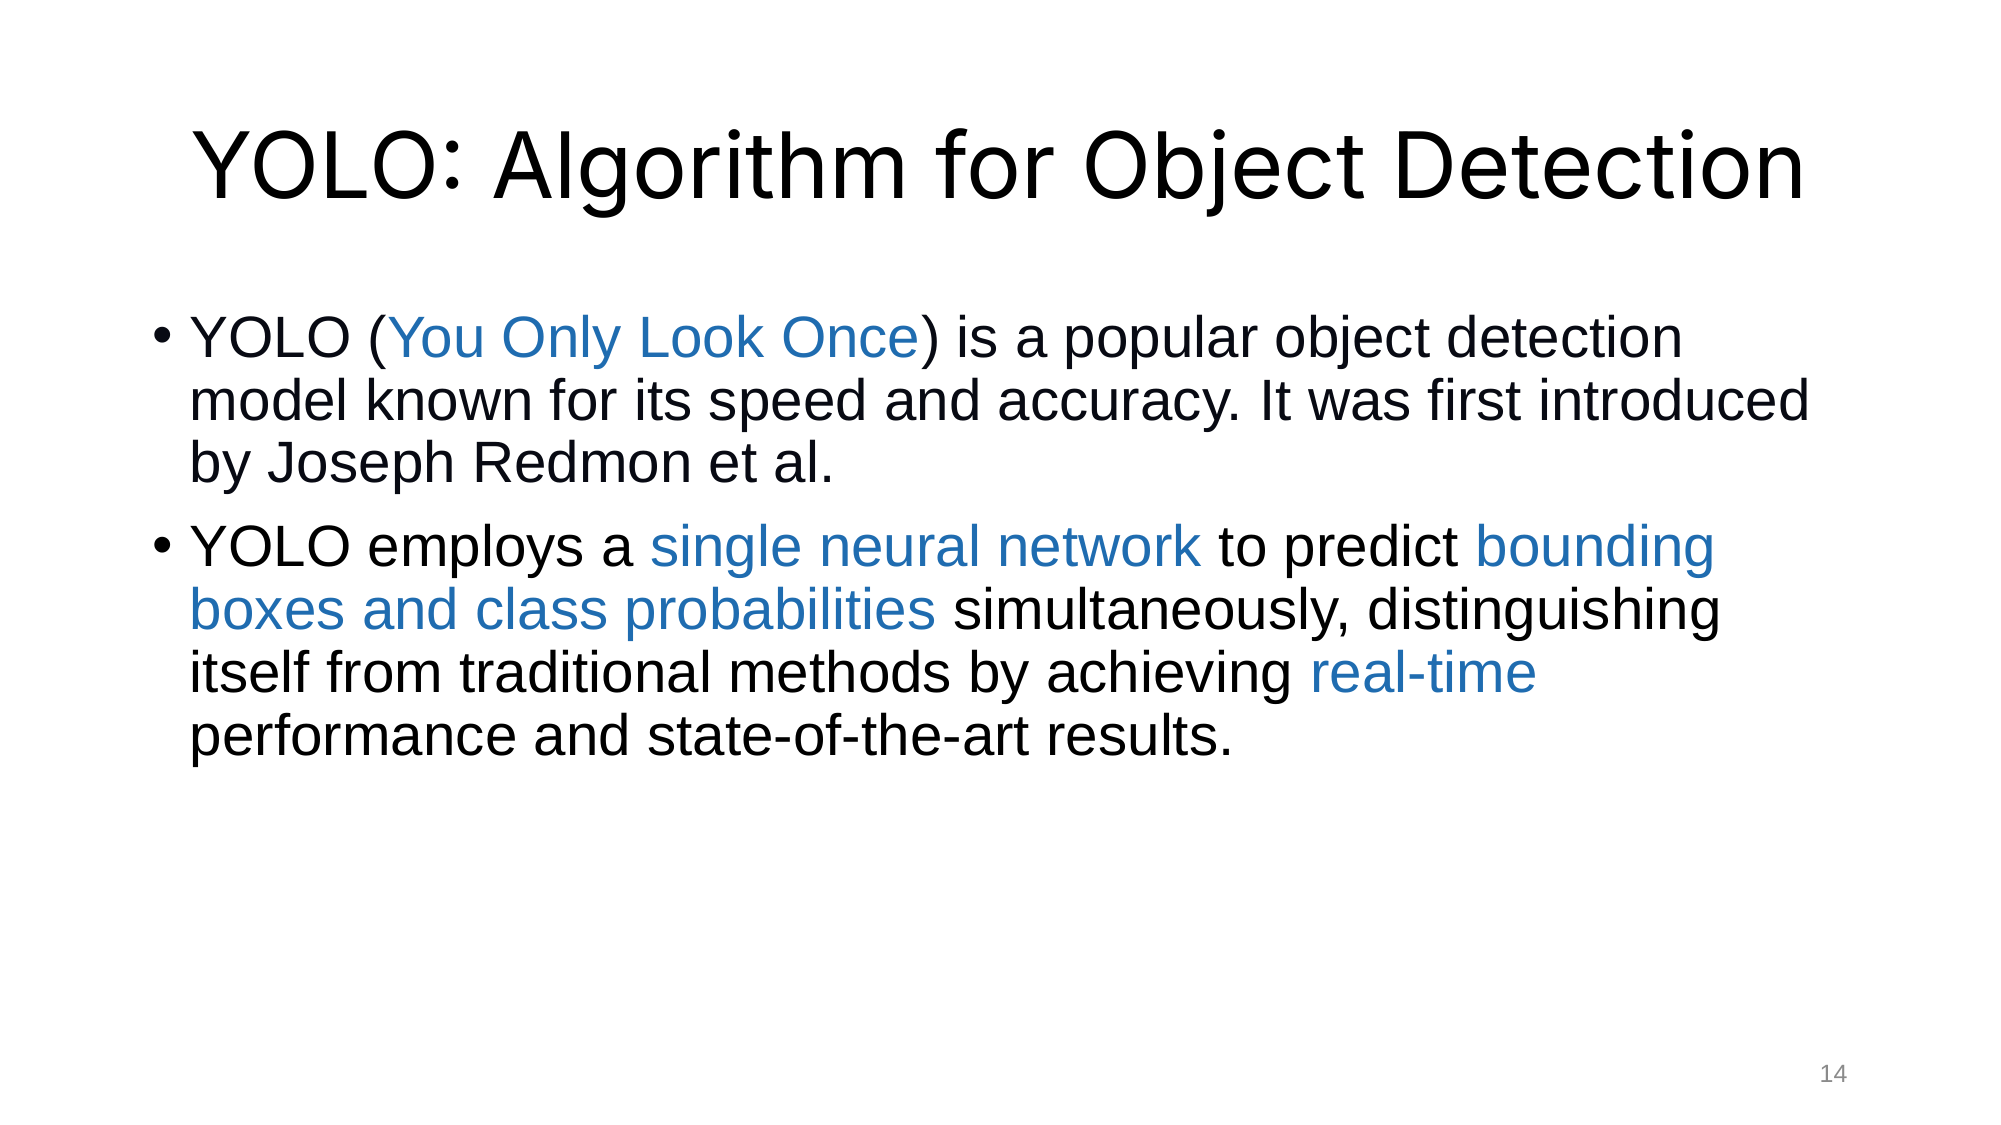

# YOLO: Algorithm for Object Detection
YOLO (You Only Look Once) is a popular object detection model known for its speed and accuracy. It was first introduced by Joseph Redmon et al.
YOLO employs a single neural network to predict bounding boxes and class probabilities simultaneously, distinguishing itself from traditional methods by achieving real-time performance and state-of-the-art results.
14